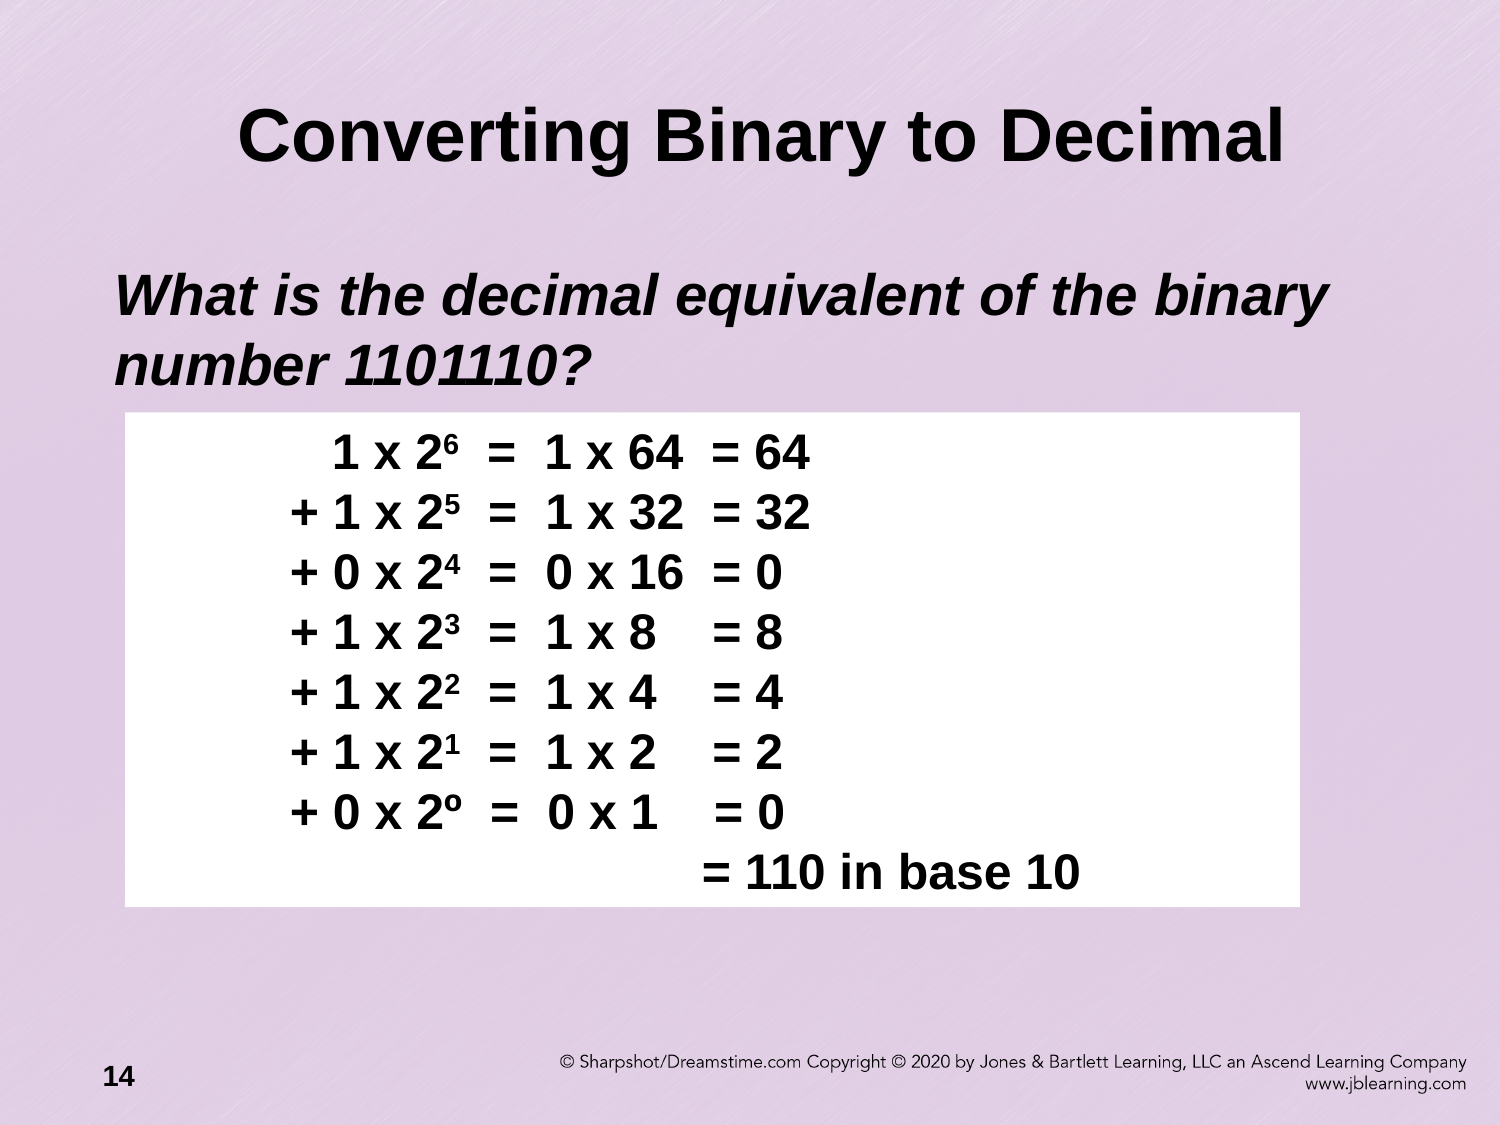

# Converting Binary to Decimal
What is the decimal equivalent of the binary number 1101110?
	   1 x 26  =  1 x 64  = 64
      	+ 1 x 25  =  1 x 32  = 32
       	+ 0 x 24  =  0 x 16  = 0
 	+ 1 x 23  =  1 x 8    = 8
      	+ 1 x 22  =  1 x 4    = 4
	+ 1 x 21  =  1 x 2    = 2
       	+ 0 x 2º  =  0 x 1    = 0
			        = 110 in base 10
14